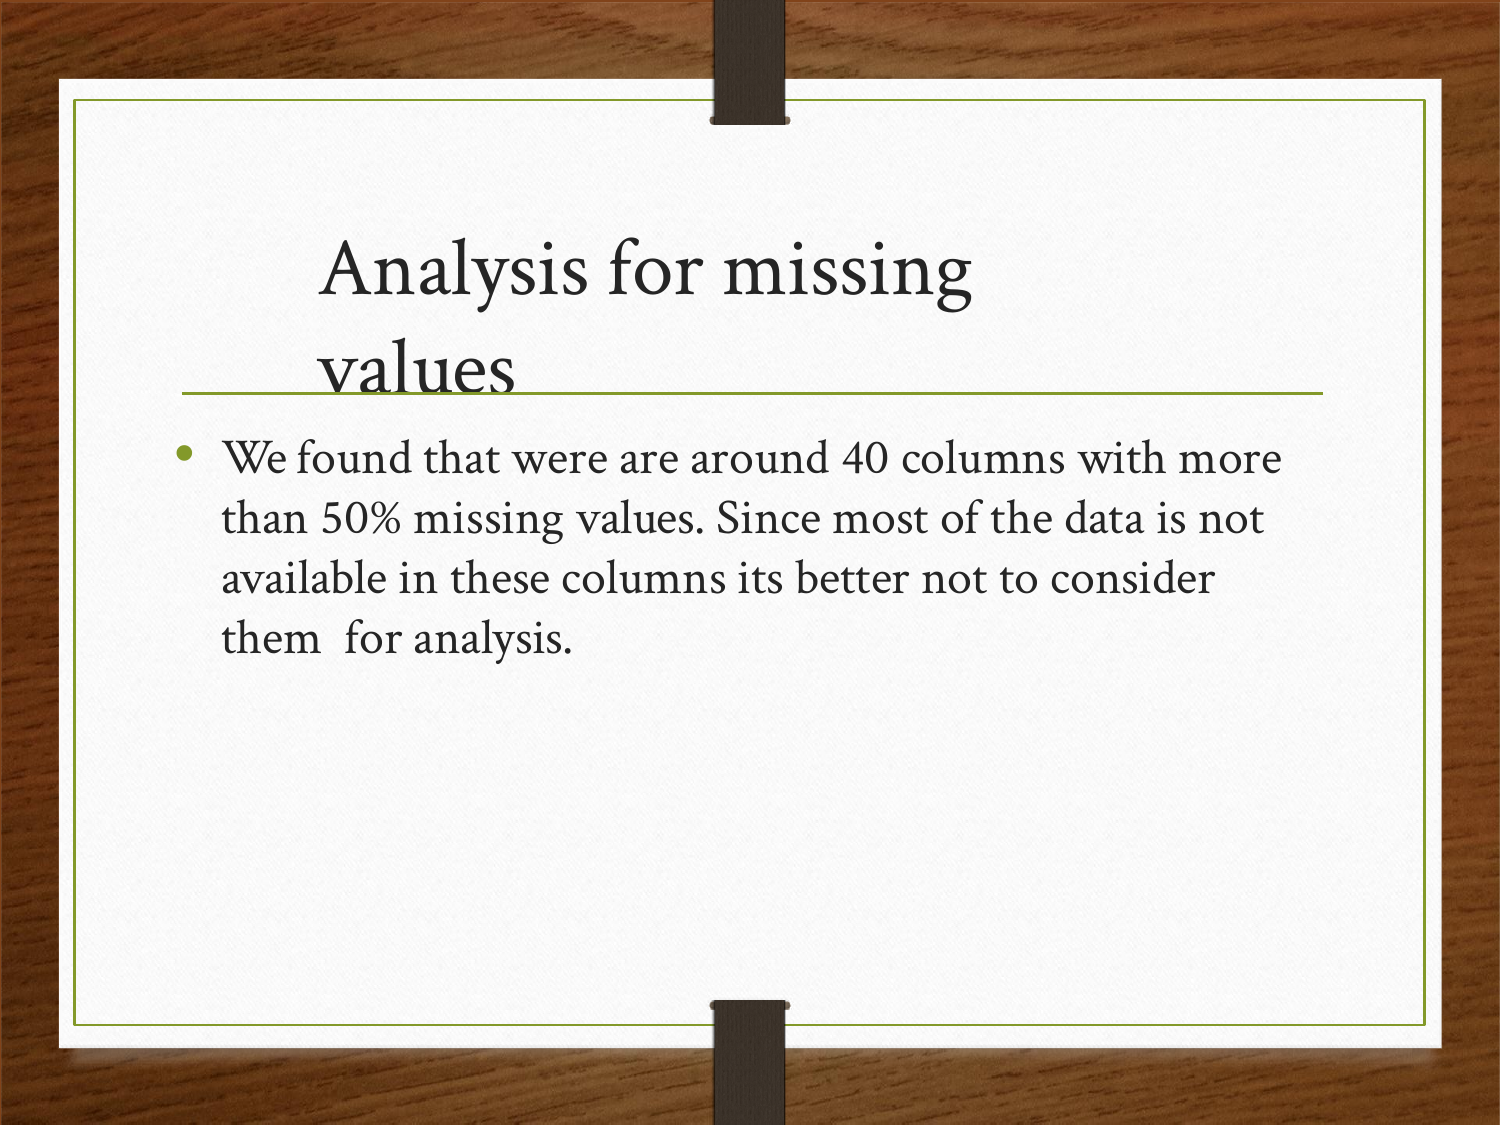

# Analysis for missing values

We found that were are around 40 columns with more  than 50% missing values. Since most of the data is not  available in these columns its better not to consider them  for analysis.